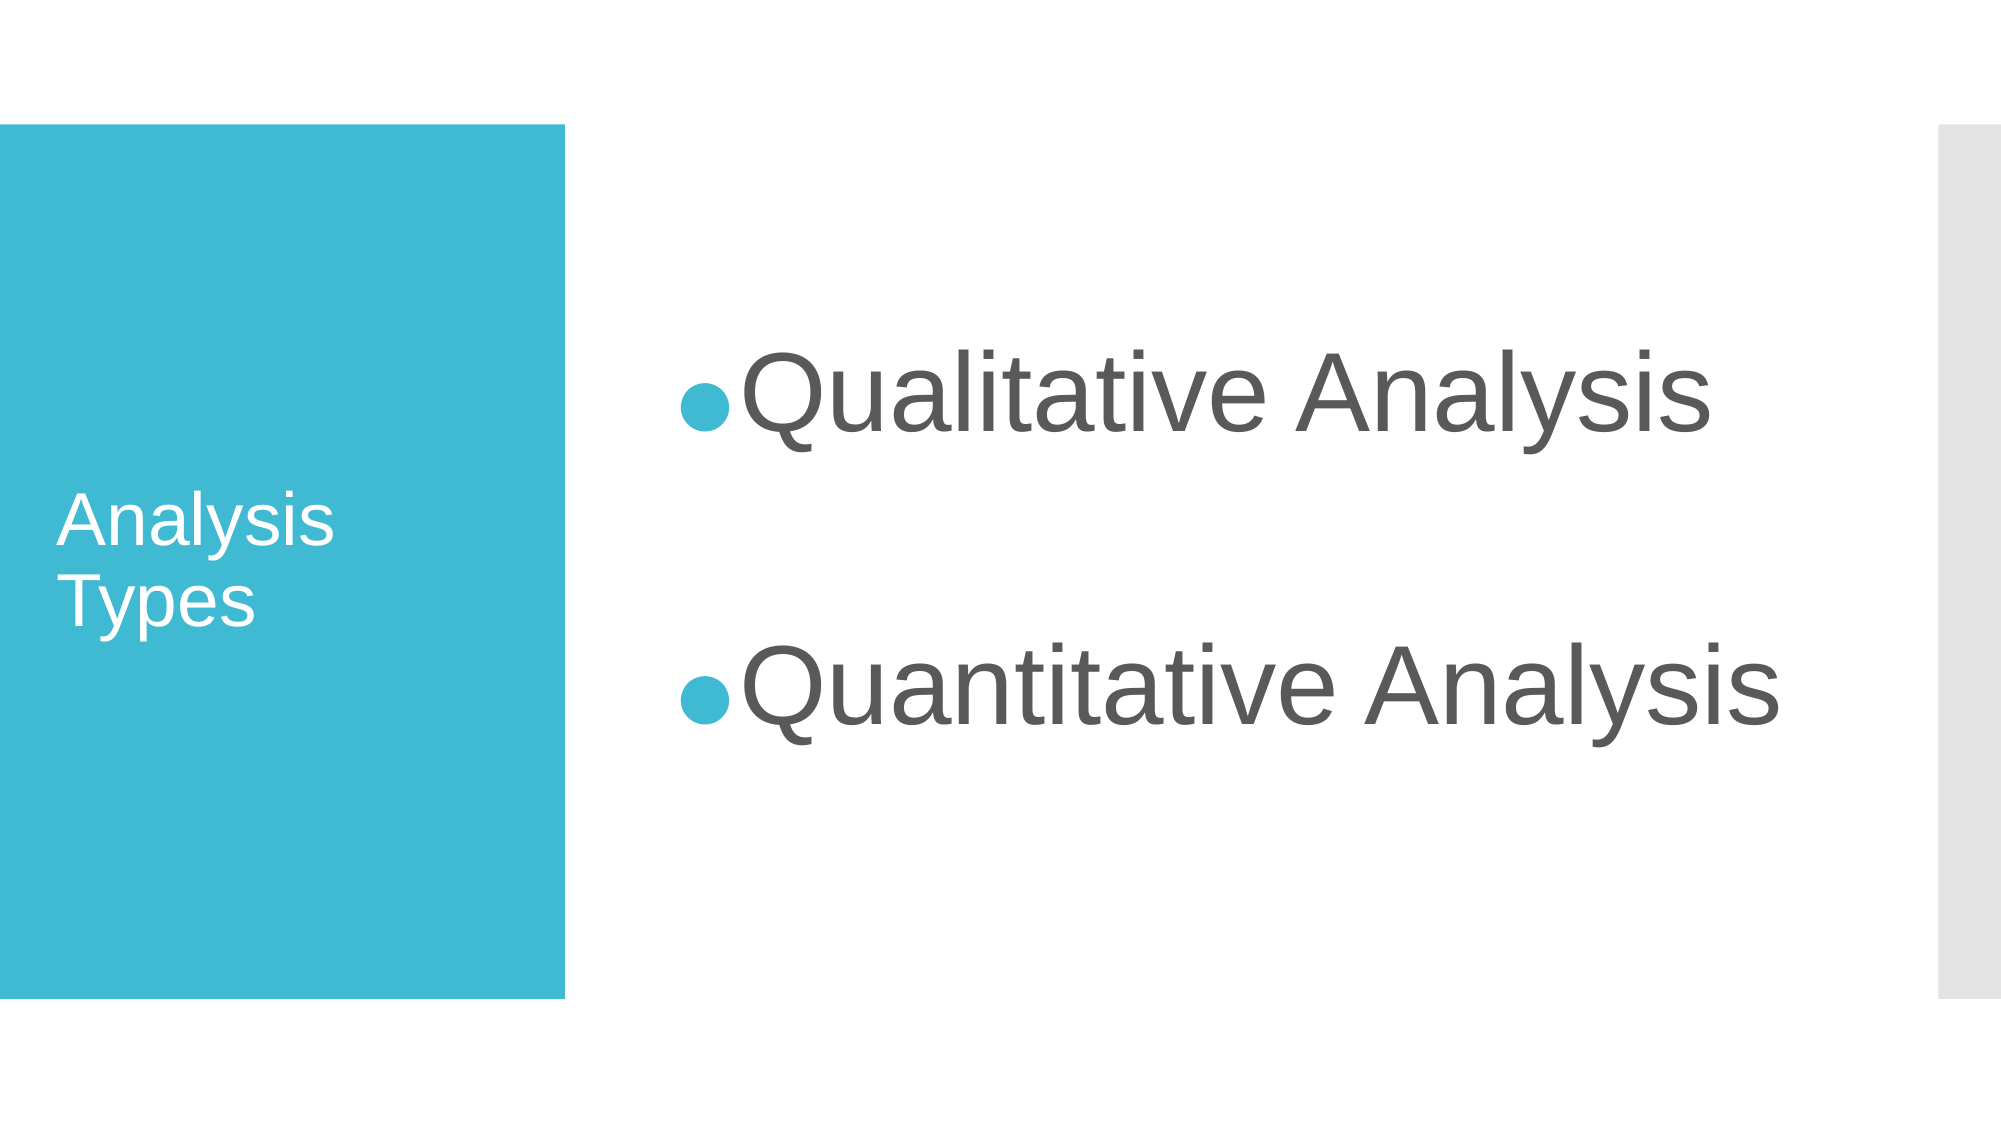

Qualitative Analysis

Quantitative Analysis
# Analysis Types